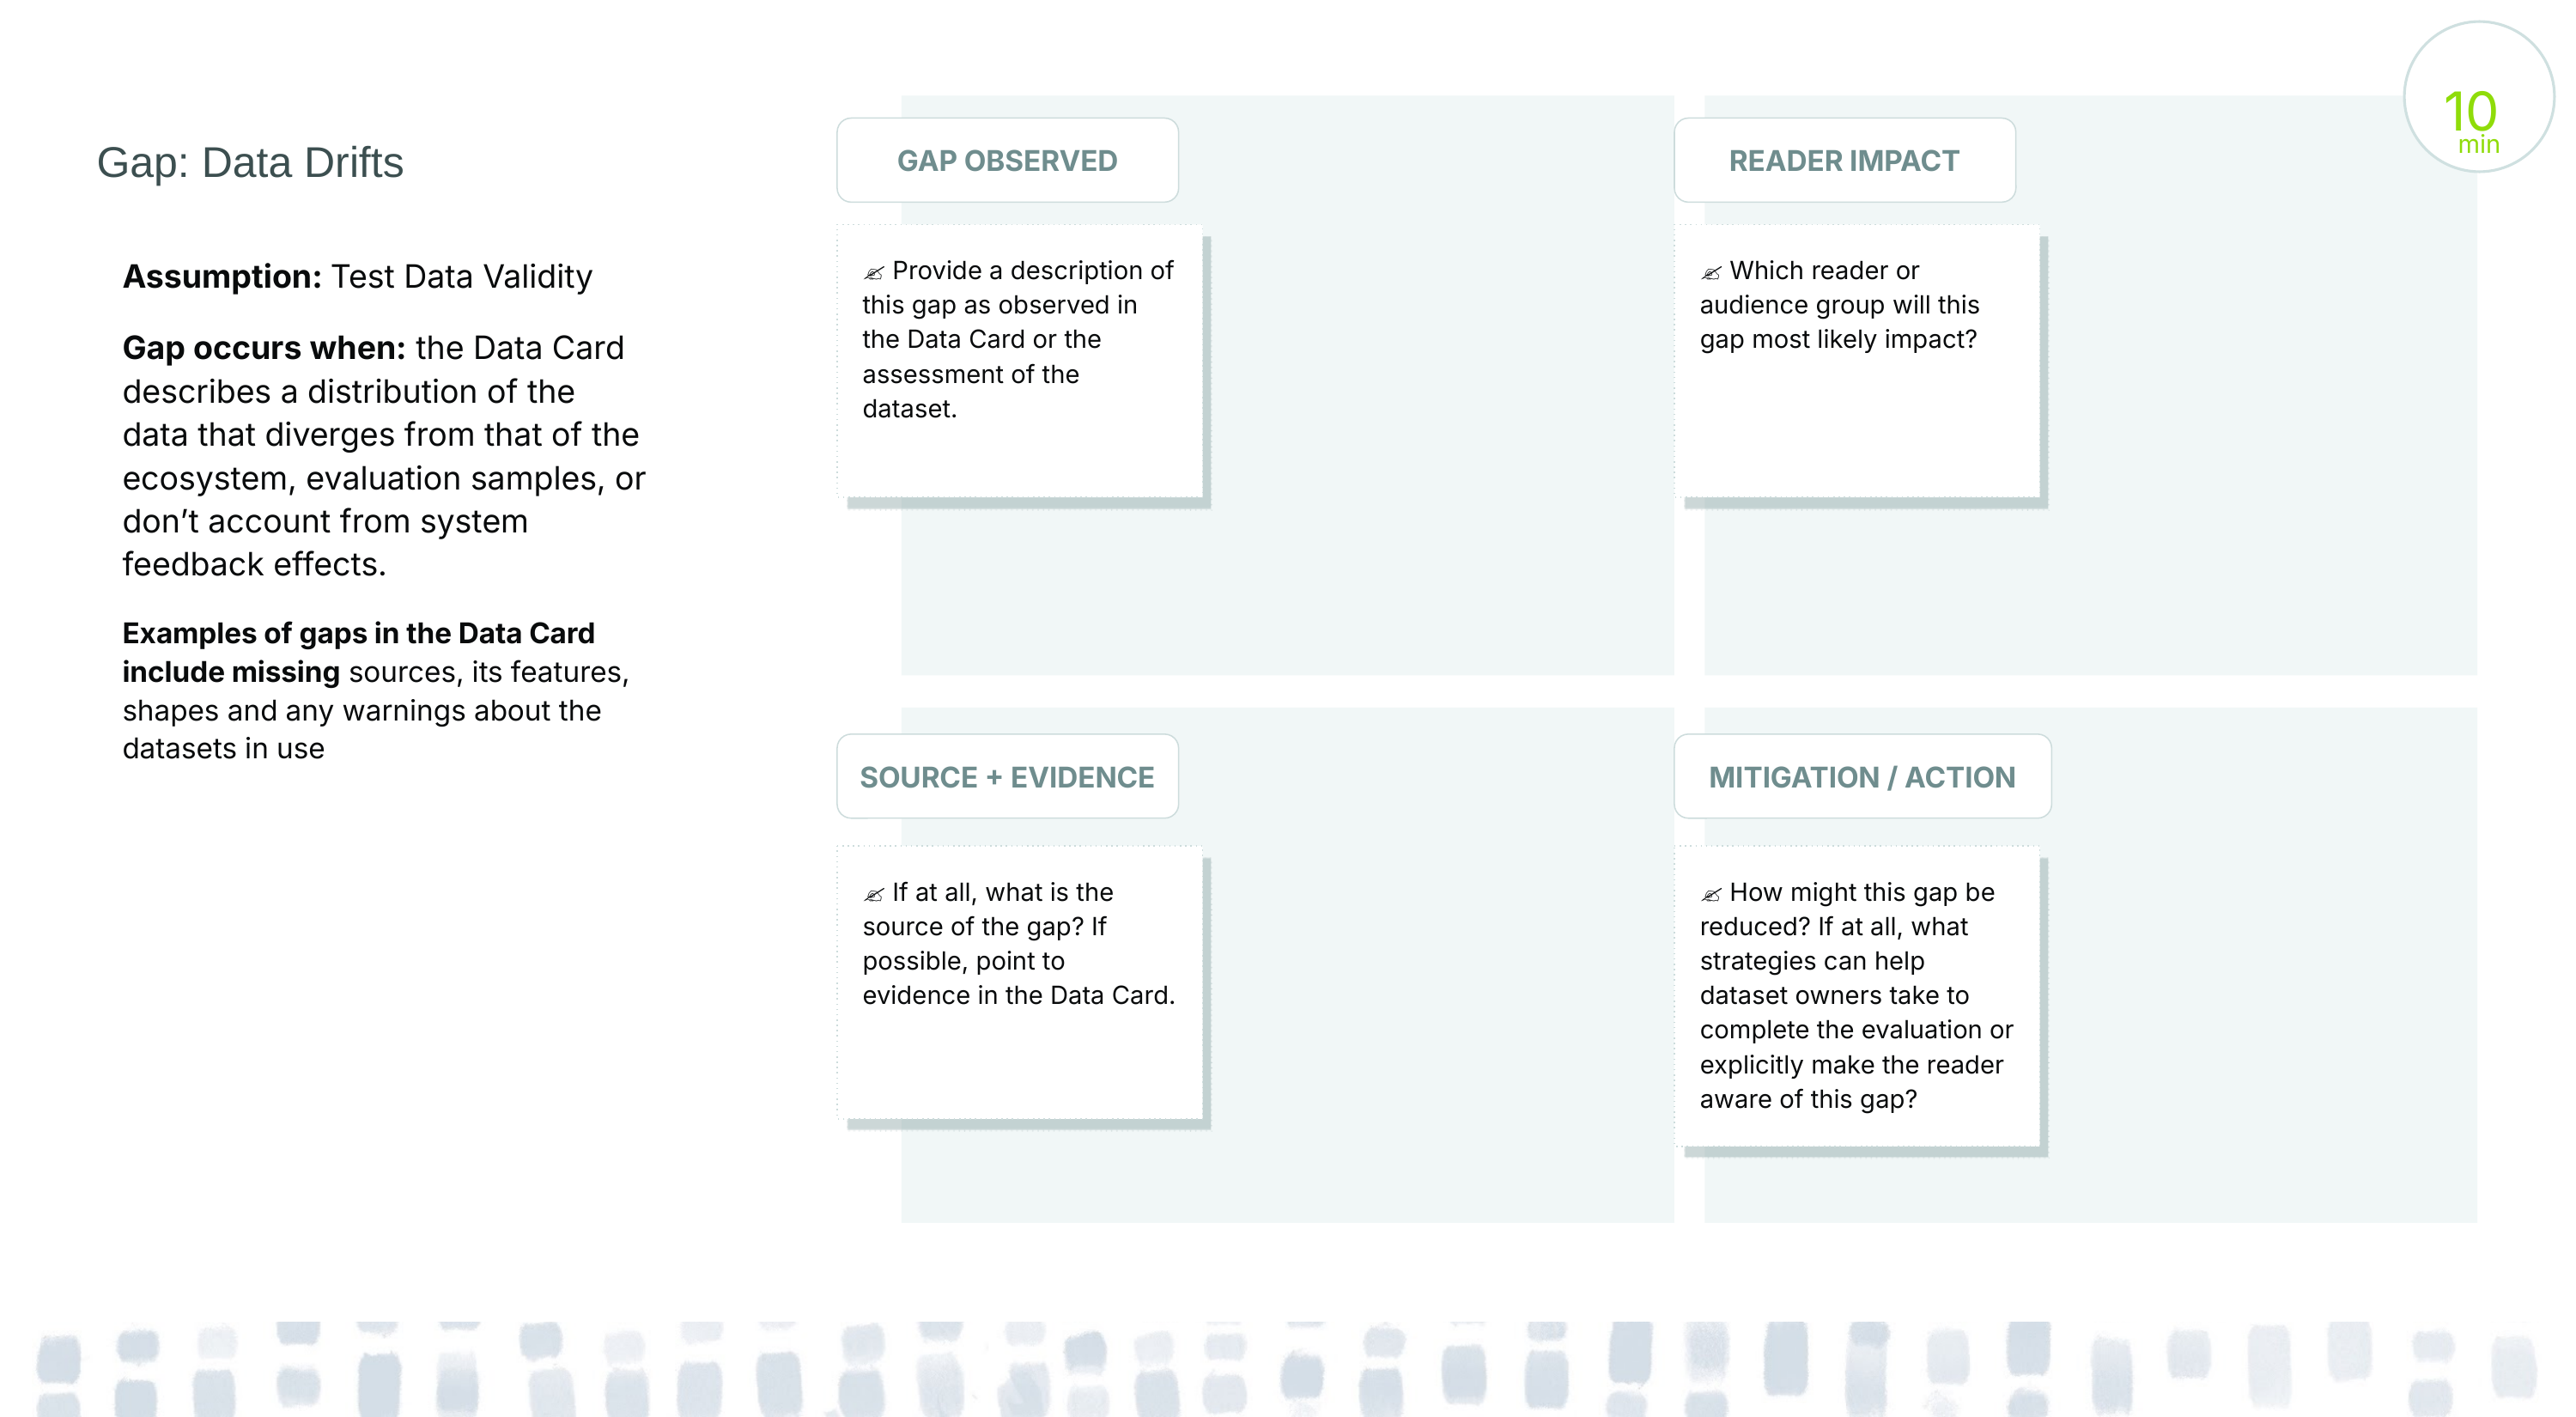

10
min
# Gap: Data Drifts

GAP OBSERVED
READER IMPACT
✍️ Provide a description of this gap as observed in the Data Card or the assessment of the dataset.
✍️ Which reader or audience group will this gap most likely impact?
Assumption: Test Data Validity
Gap occurs when: the Data Card describes a distribution of the data that diverges from that of the ecosystem, evaluation samples, or don’t account from system feedback effects.
Examples of gaps in the Data Card include missing sources, its features, shapes and any warnings about the datasets in use

SOURCE + EVIDENCE
MITIGATION / ACTION
✍️ If at all, what is the source of the gap? If possible, point to evidence in the Data Card.
✍️ How might this gap be reduced? If at all, what strategies can help dataset owners take to complete the evaluation or explicitly make the reader aware of this gap?